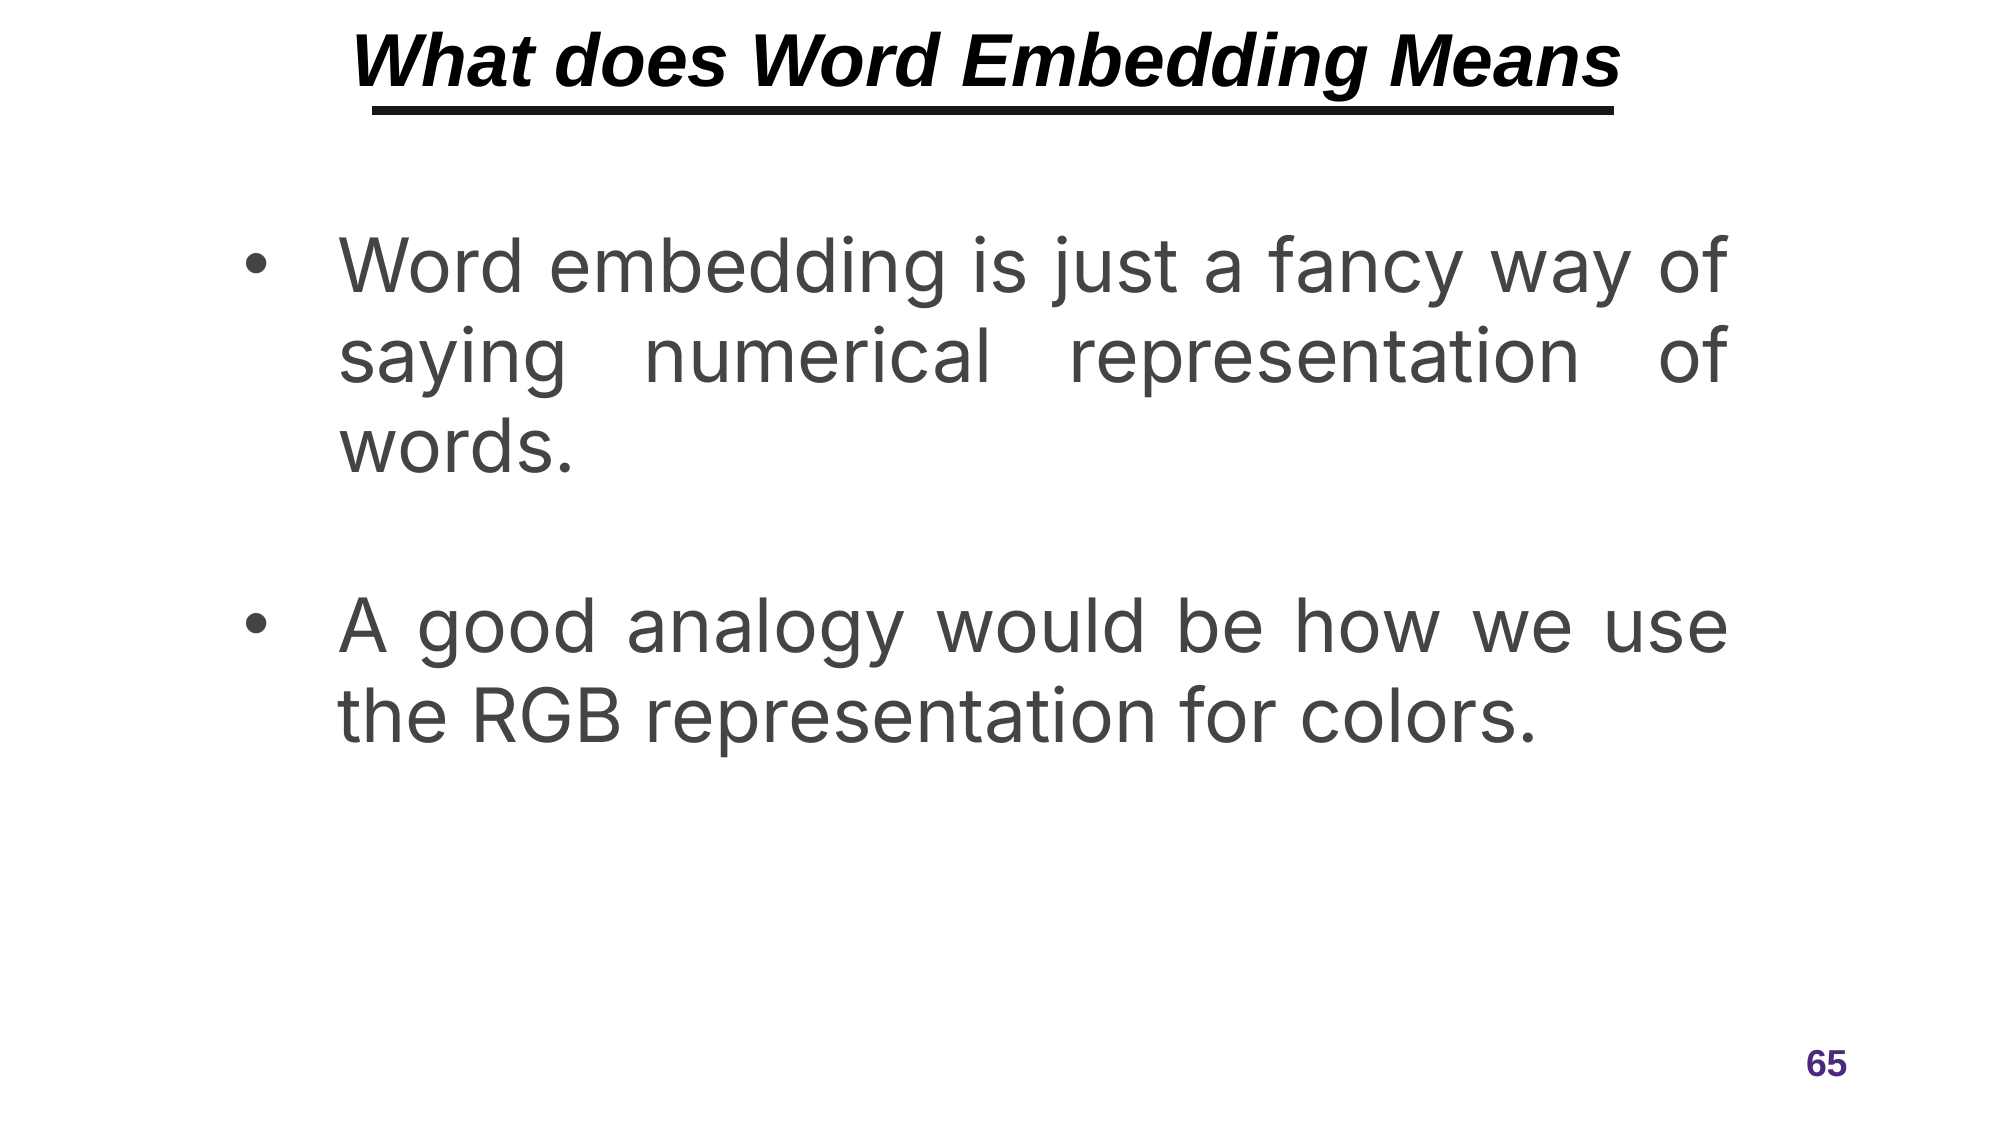

# What does Word Embedding Means
Word embedding is just a fancy way of saying numerical representation of words.

A good analogy would be how we use the RGB representation for colors.
Myth
Outcome